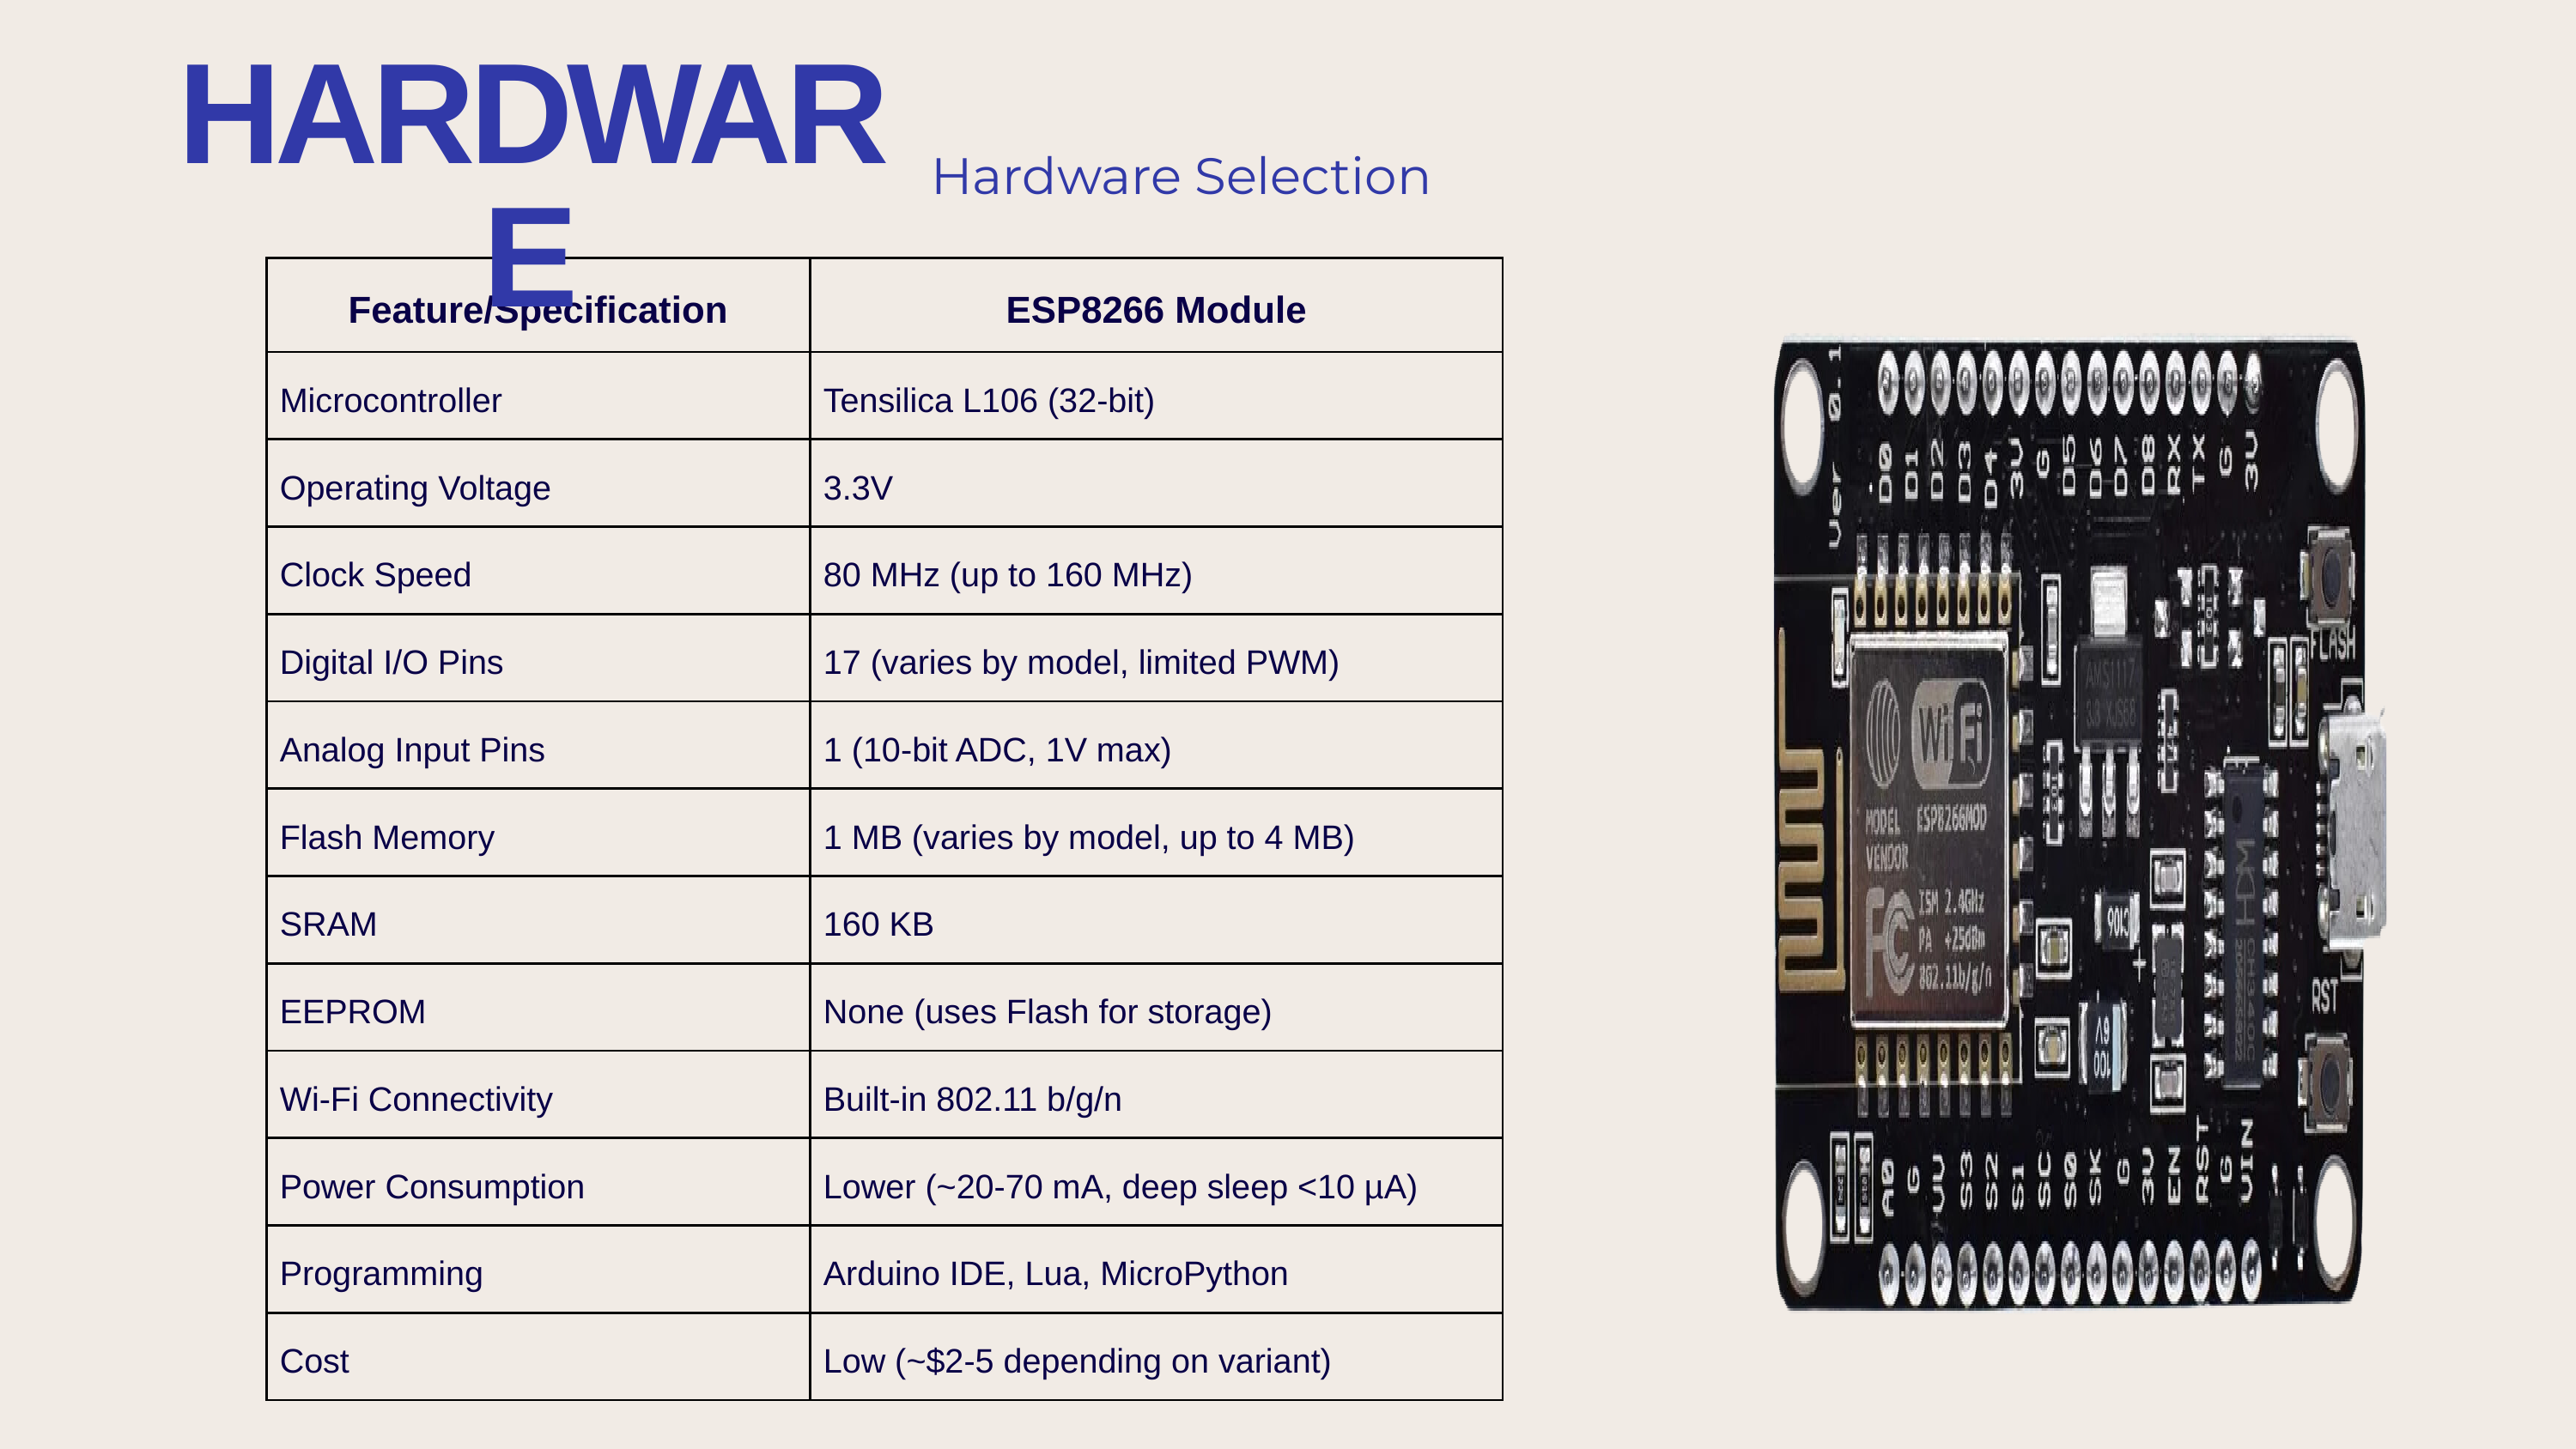

HARDWARE
Hardware Selection
| Feature/Specification | ESP8266 Module |
| --- | --- |
| Microcontroller | Tensilica L106 (32-bit) |
| Operating Voltage | 3.3V |
| Clock Speed | 80 MHz (up to 160 MHz) |
| Digital I/O Pins | 17 (varies by model, limited PWM) |
| Analog Input Pins | 1 (10-bit ADC, 1V max) |
| Flash Memory | 1 MB (varies by model, up to 4 MB) |
| SRAM | 160 KB |
| EEPROM | None (uses Flash for storage) |
| Wi-Fi Connectivity | Built-in 802.11 b/g/n |
| Power Consumption | Lower (~20-70 mA, deep sleep <10 µA) |
| Programming | Arduino IDE, Lua, MicroPython |
| Cost | Low (~$2-5 depending on variant) |